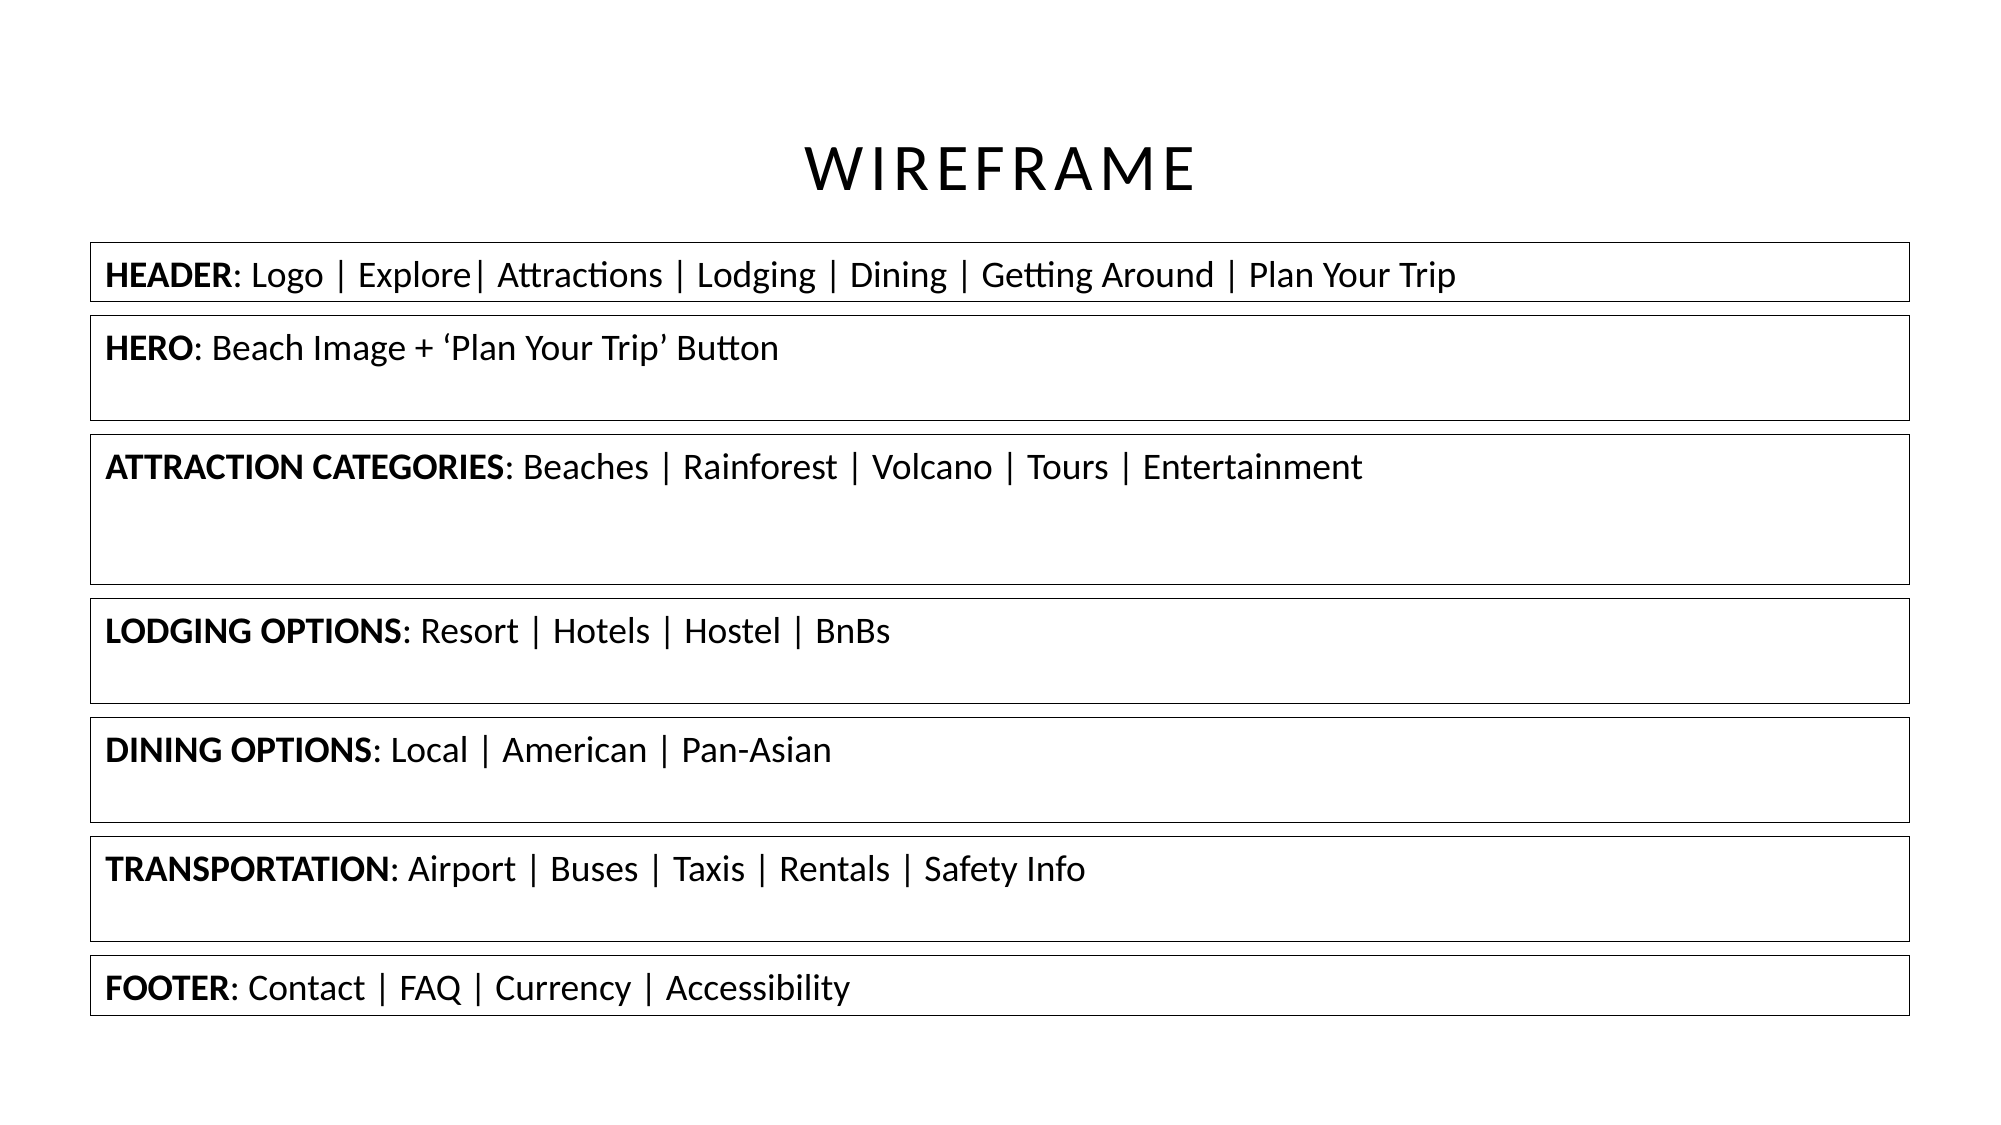

# Wireframe
HEADER: Logo | Explore| Attractions | Lodging | Dining | Getting Around | Plan Your Trip
HERO: Beach Image + ‘Plan Your Trip’ Button

ATTRACTION CATEGORIES: Beaches | Rainforest | Volcano | Tours | Entertainment

LODGING OPTIONS: Resort | Hotels | Hostel | BnBs

DINING OPTIONS: Local | American | Pan-Asian

TRANSPORTATION: Airport | Buses | Taxis | Rentals | Safety Info

FOOTER: Contact | FAQ | Currency | Accessibility